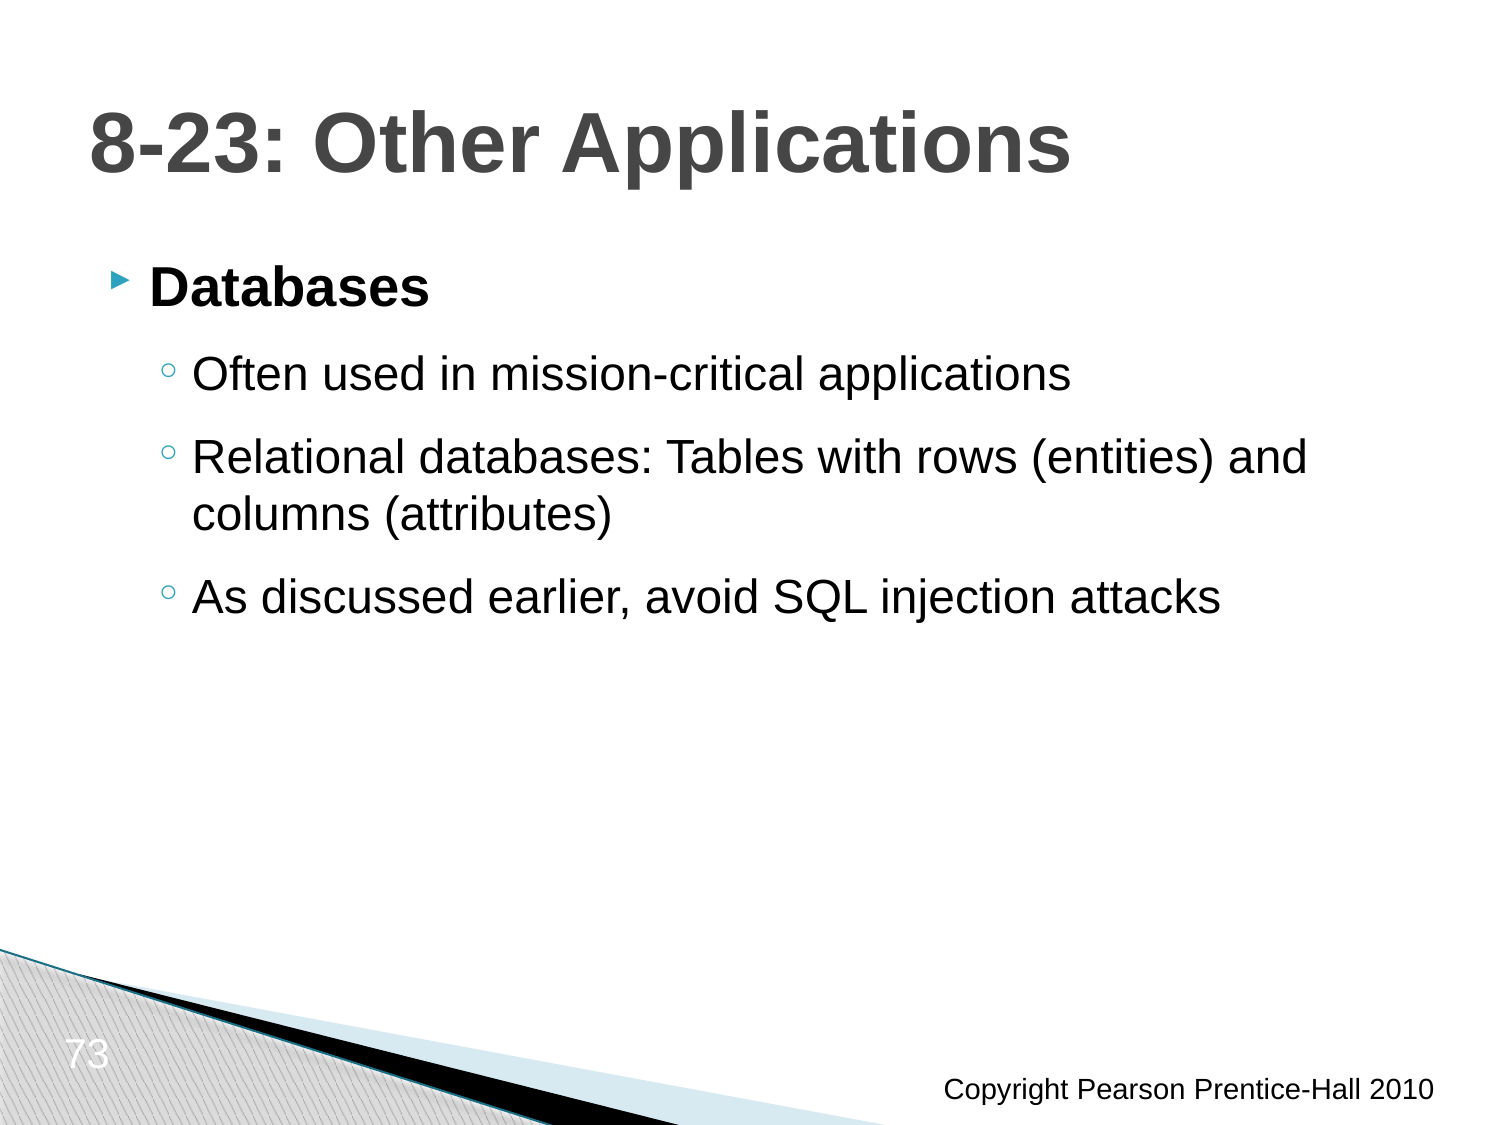

# 8-23: Other Applications
Databases
Often used in mission-critical applications
Relational databases: Tables with rows (entities) and columns (attributes)
As discussed earlier, avoid SQL injection attacks
73
Copyright Pearson Prentice-Hall 2010